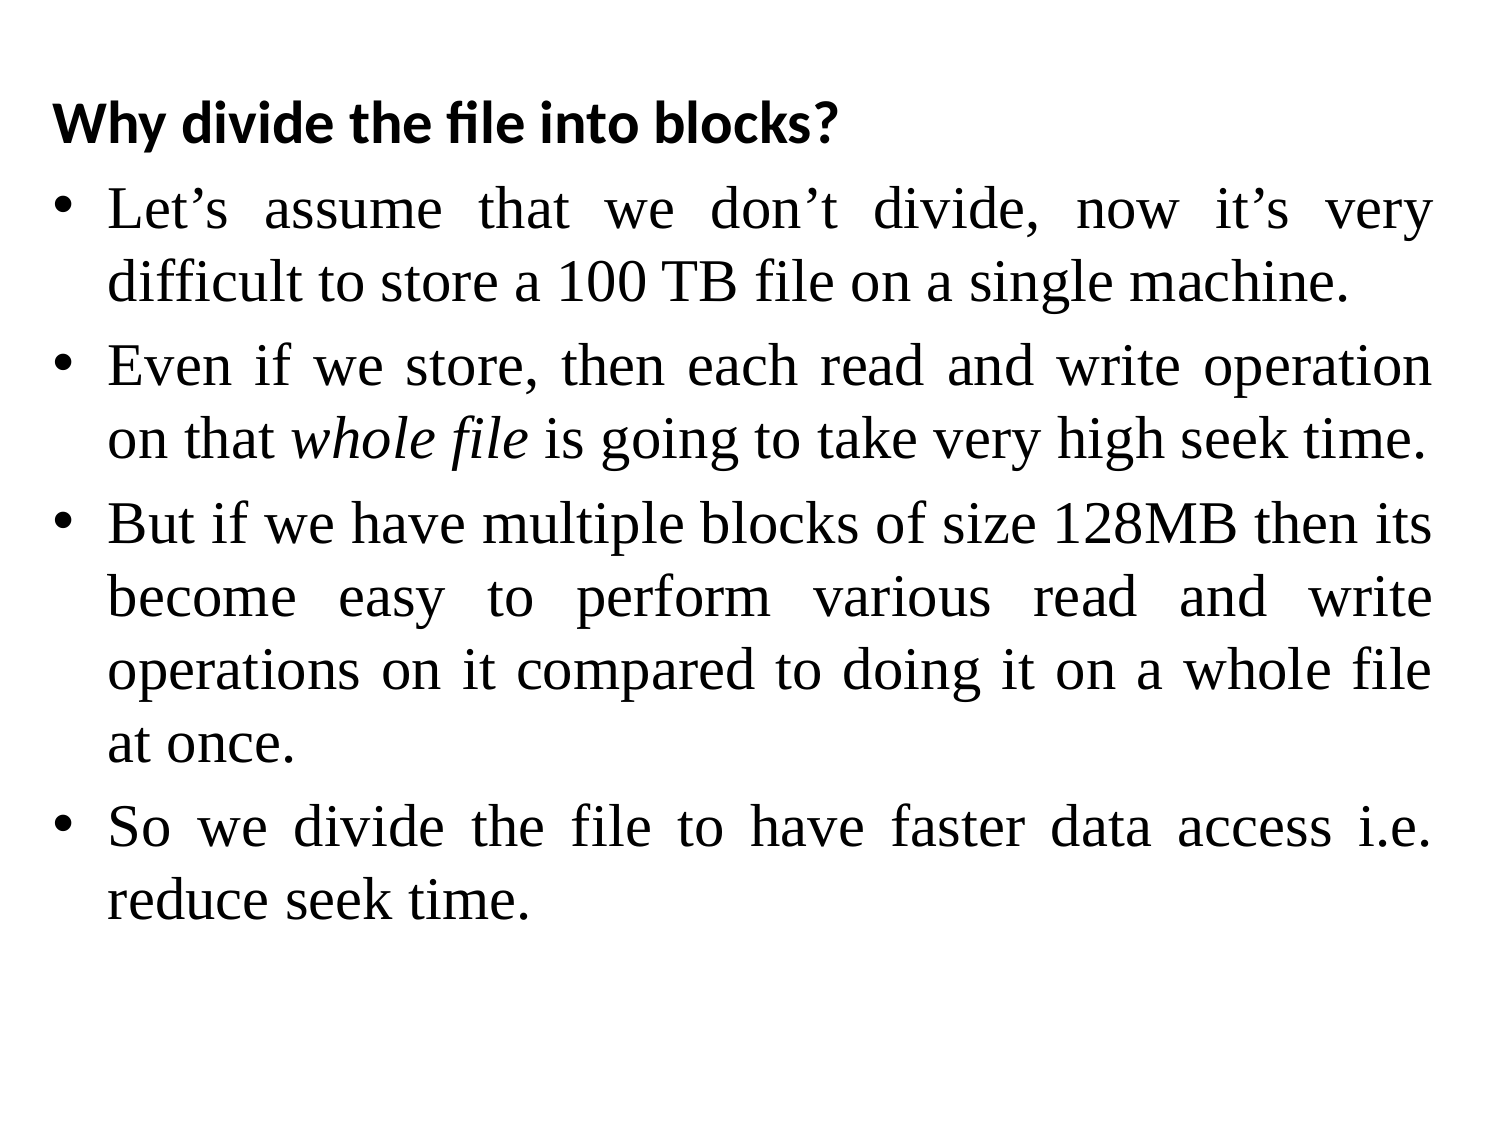

Why divide the file into blocks?
Let’s assume that we don’t divide, now it’s very difficult to store a 100 TB file on a single machine.
Even if we store, then each read and write operation on that whole file is going to take very high seek time.
But if we have multiple blocks of size 128MB then its become easy to perform various read and write operations on it compared to doing it on a whole file at once.
So we divide the file to have faster data access i.e. reduce seek time.